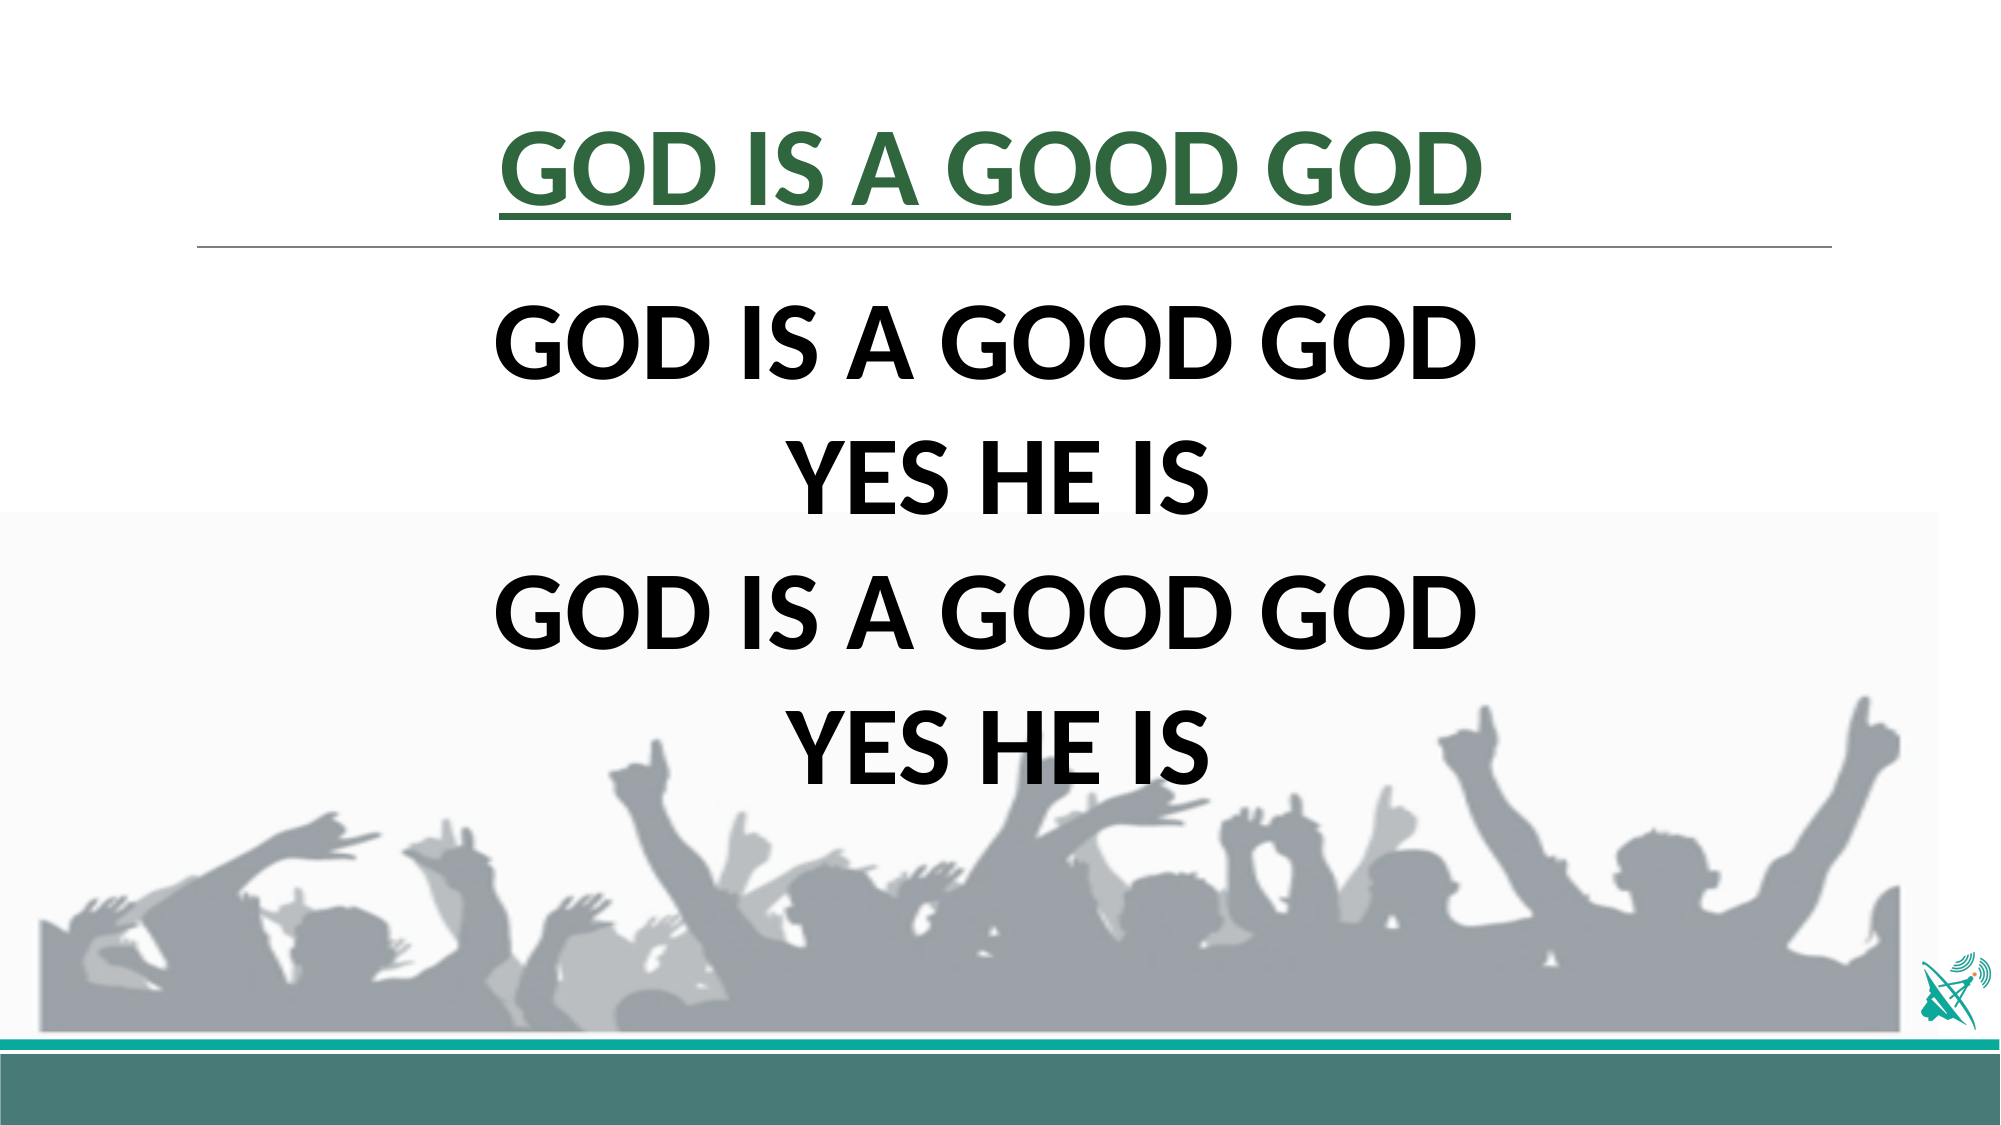

# GOD IS A GOOD GOD
GOD IS A GOOD GOD
YES HE IS
GOD IS A GOOD GOD
YES HE IS